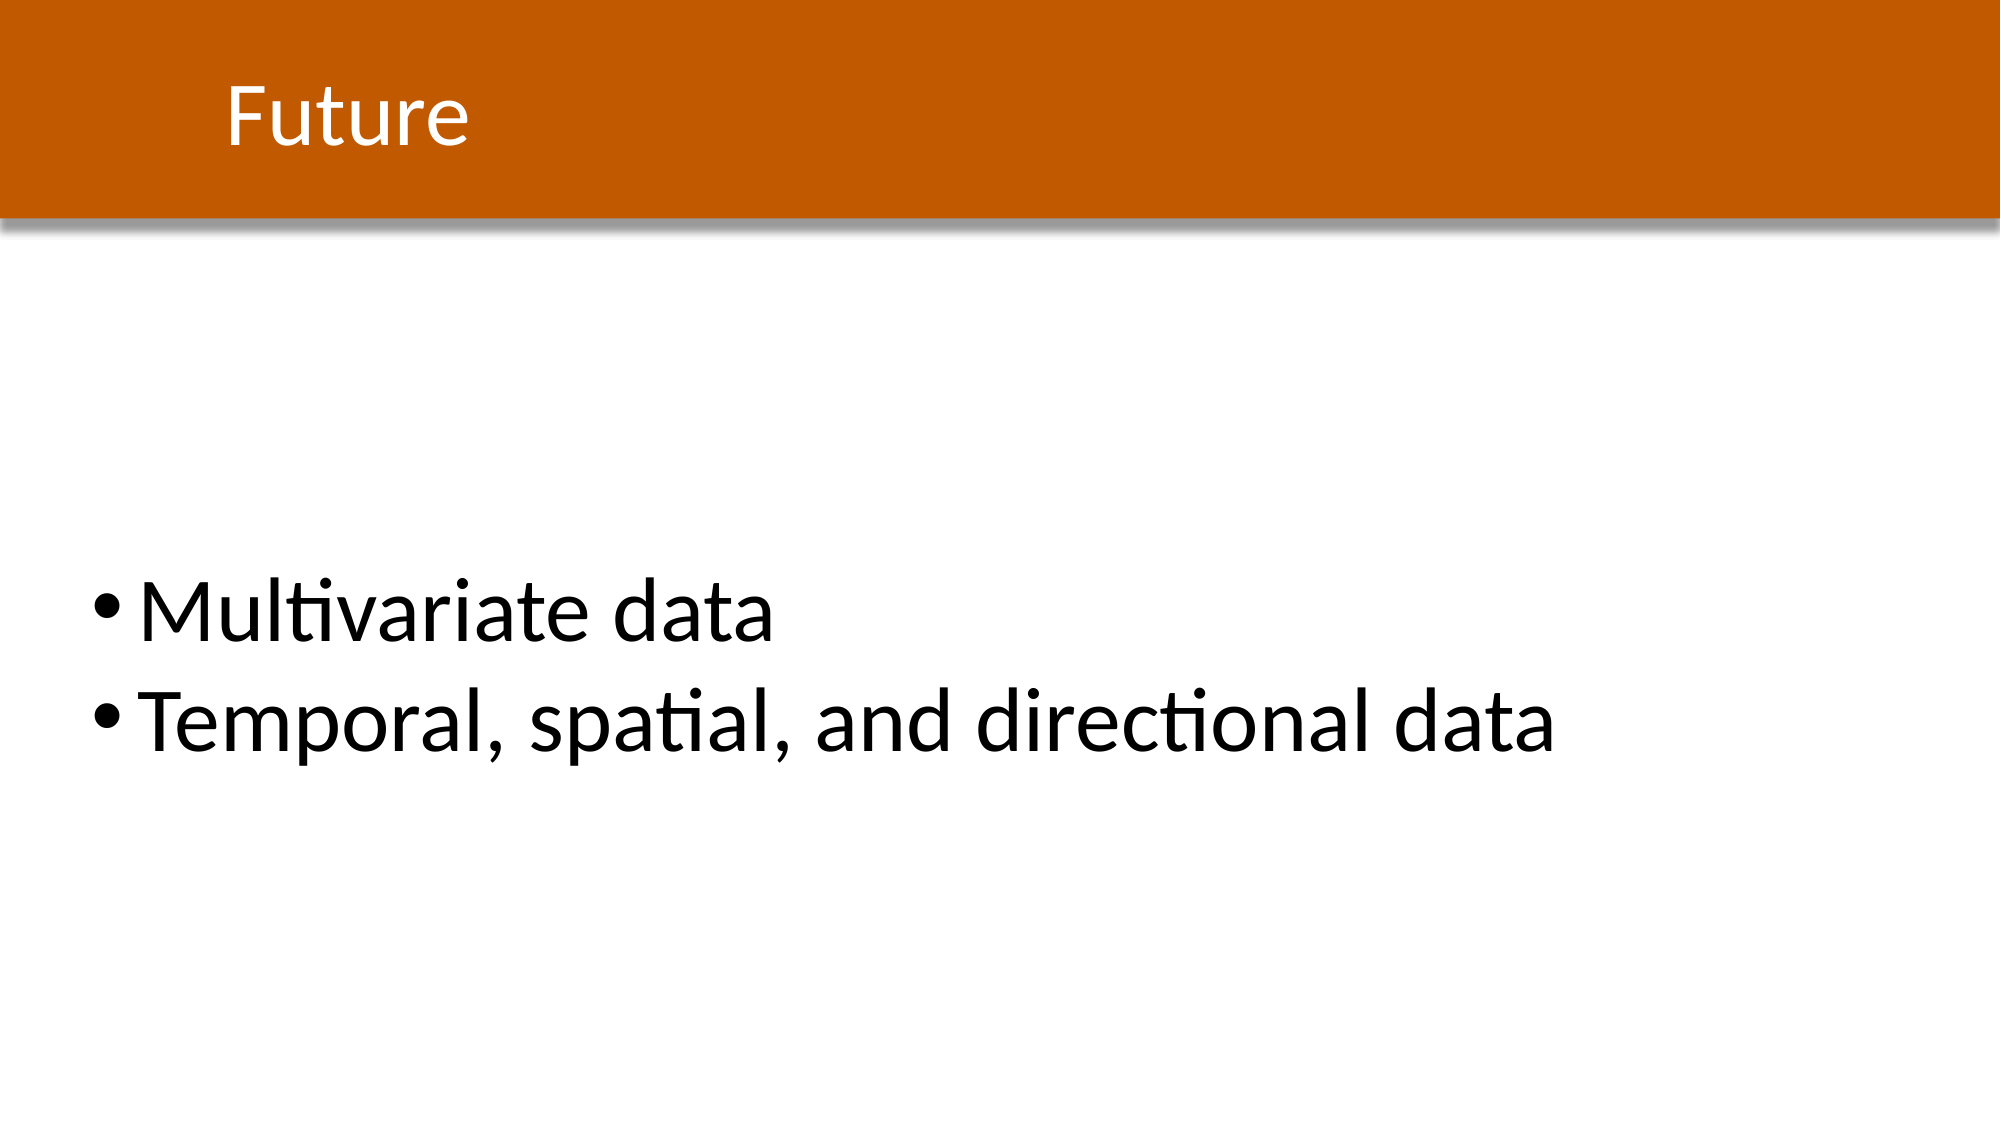

Future
Multivariate data
Temporal, spatial, and directional data